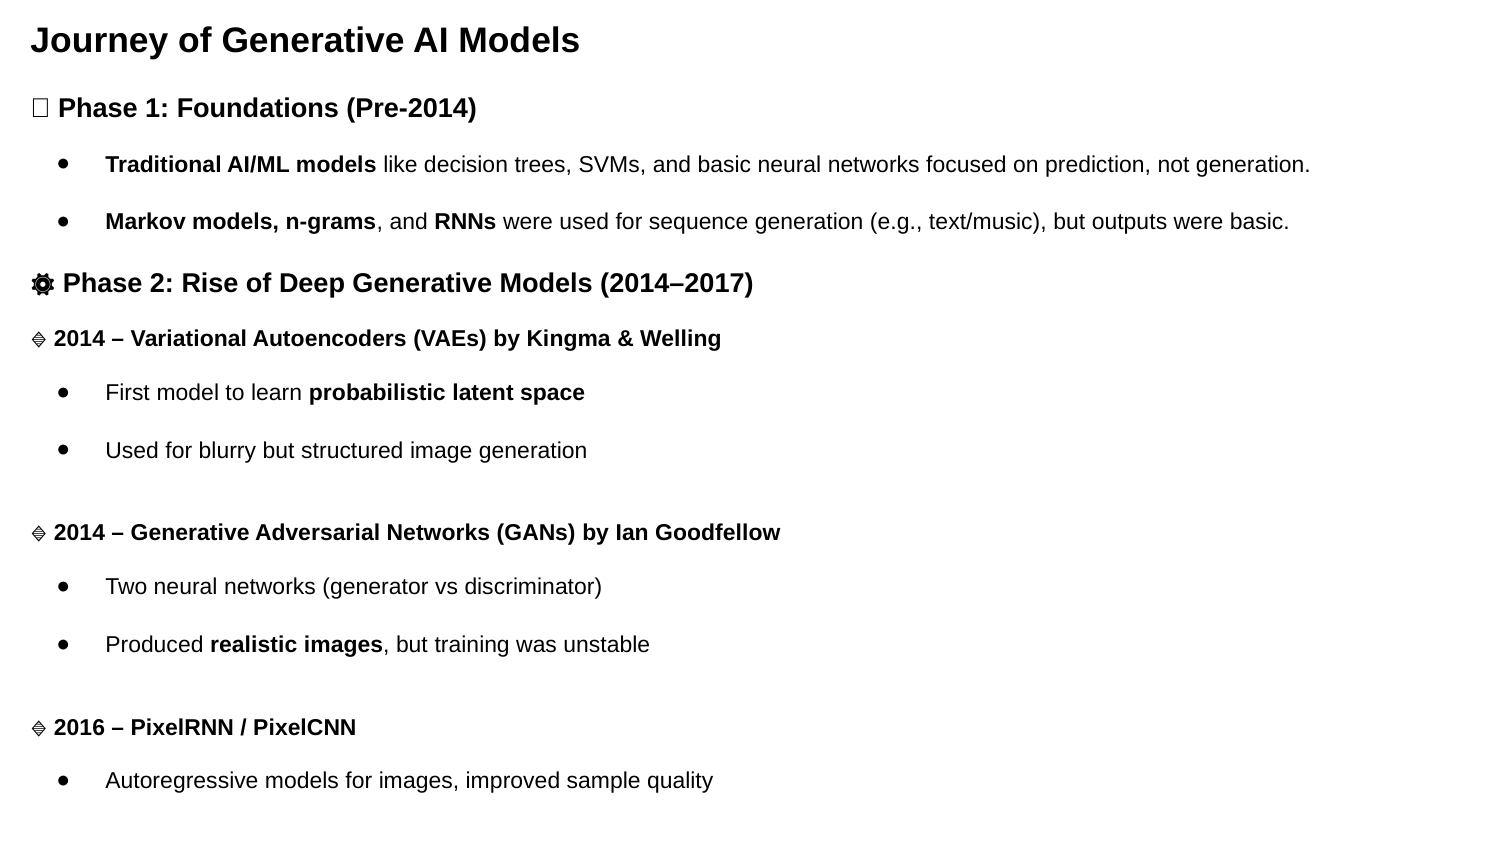

Journey of Generative AI Models
🧪 Phase 1: Foundations (Pre-2014)
Traditional AI/ML models like decision trees, SVMs, and basic neural networks focused on prediction, not generation.
Markov models, n-grams, and RNNs were used for sequence generation (e.g., text/music), but outputs were basic.
⚙️ Phase 2: Rise of Deep Generative Models (2014–2017)
🔹 2014 – Variational Autoencoders (VAEs) by Kingma & Welling
First model to learn probabilistic latent space
Used for blurry but structured image generation
🔹 2014 – Generative Adversarial Networks (GANs) by Ian Goodfellow
Two neural networks (generator vs discriminator)
Produced realistic images, but training was unstable
🔹 2016 – PixelRNN / PixelCNN
Autoregressive models for images, improved sample quality